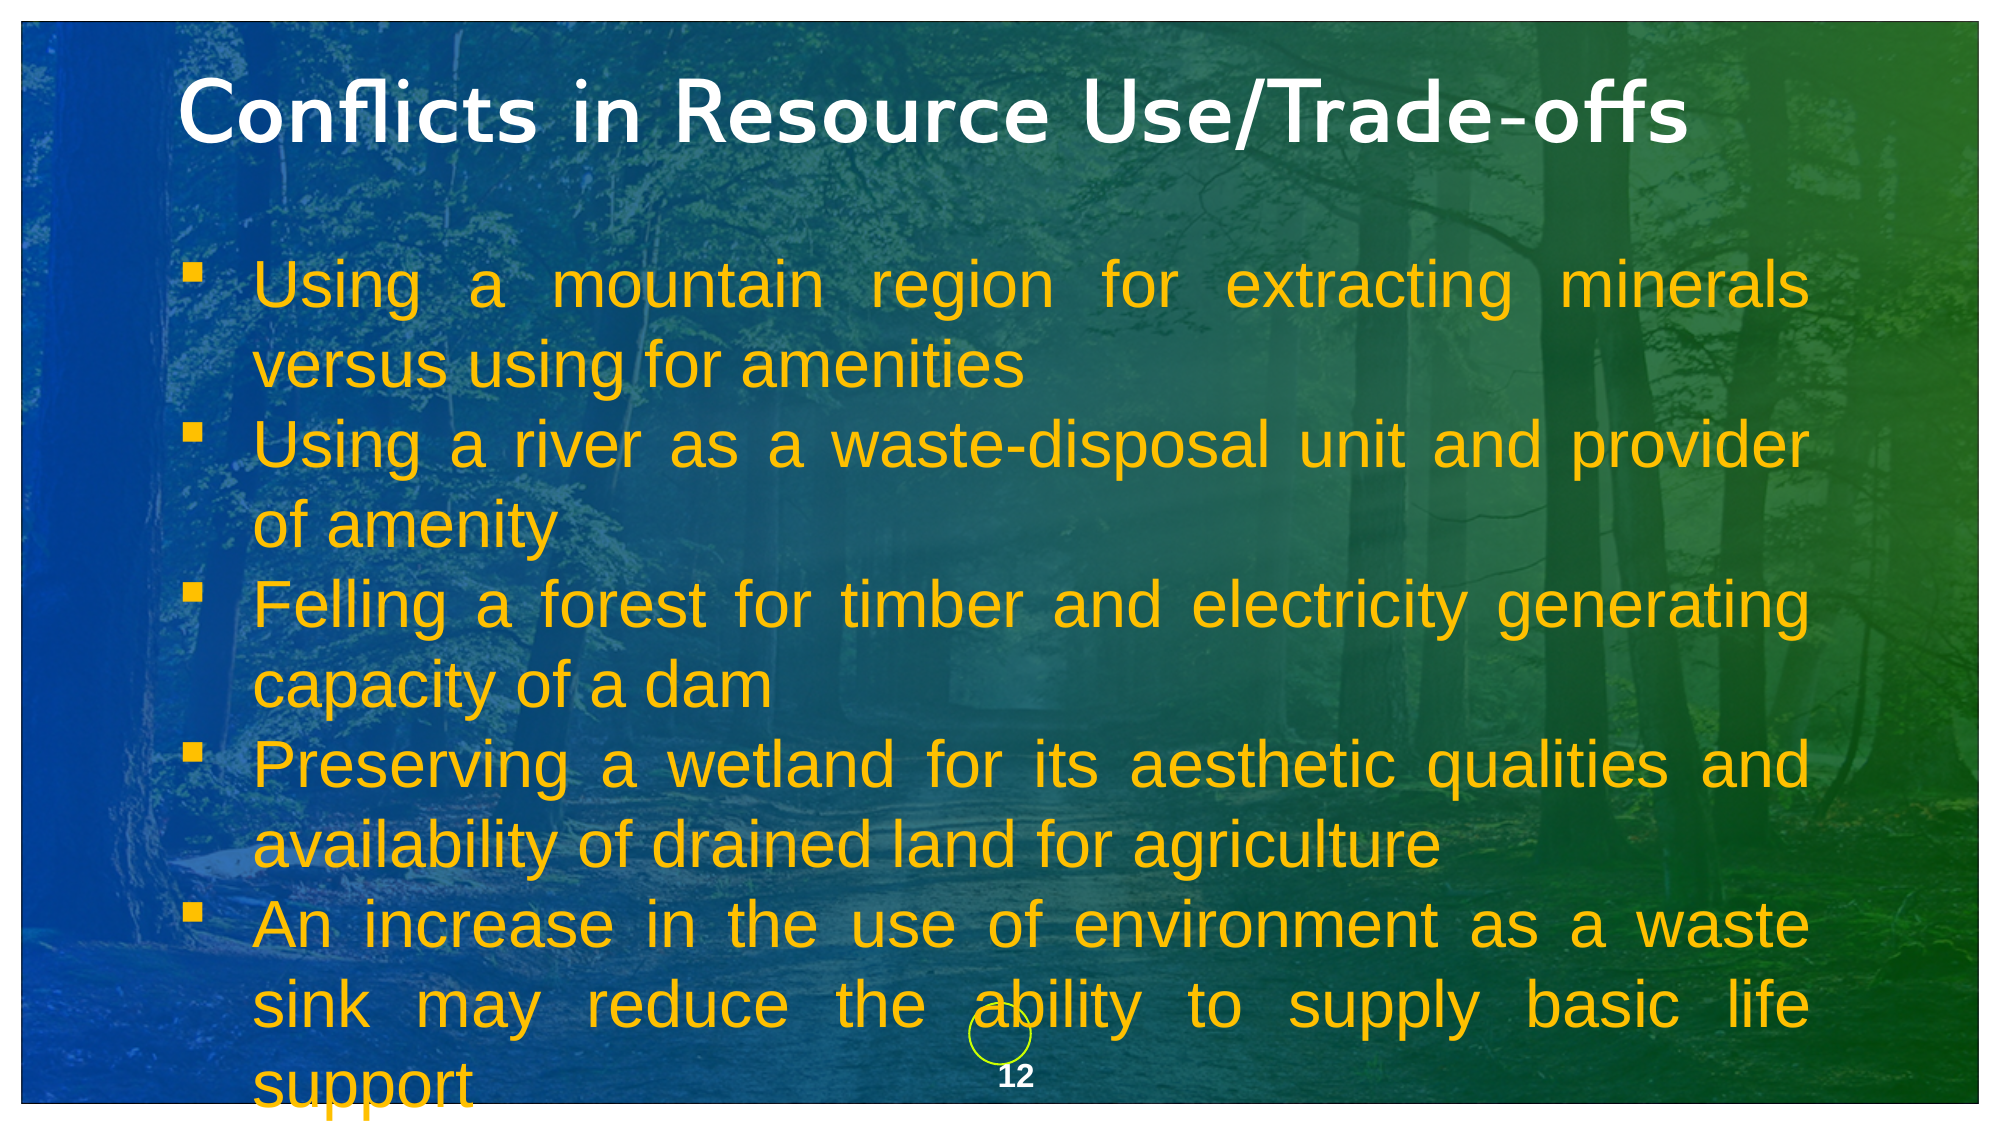

Conflicts in Resource Use/Trade-offs
Using a mountain region for extracting minerals versus using for amenities
Using a river as a waste-disposal unit and provider of amenity
Felling a forest for timber and electricity generating capacity of a dam
Preserving a wetland for its aesthetic qualities and availability of drained land for agriculture
An increase in the use of environment as a waste sink may reduce the ability to supply basic life support
12